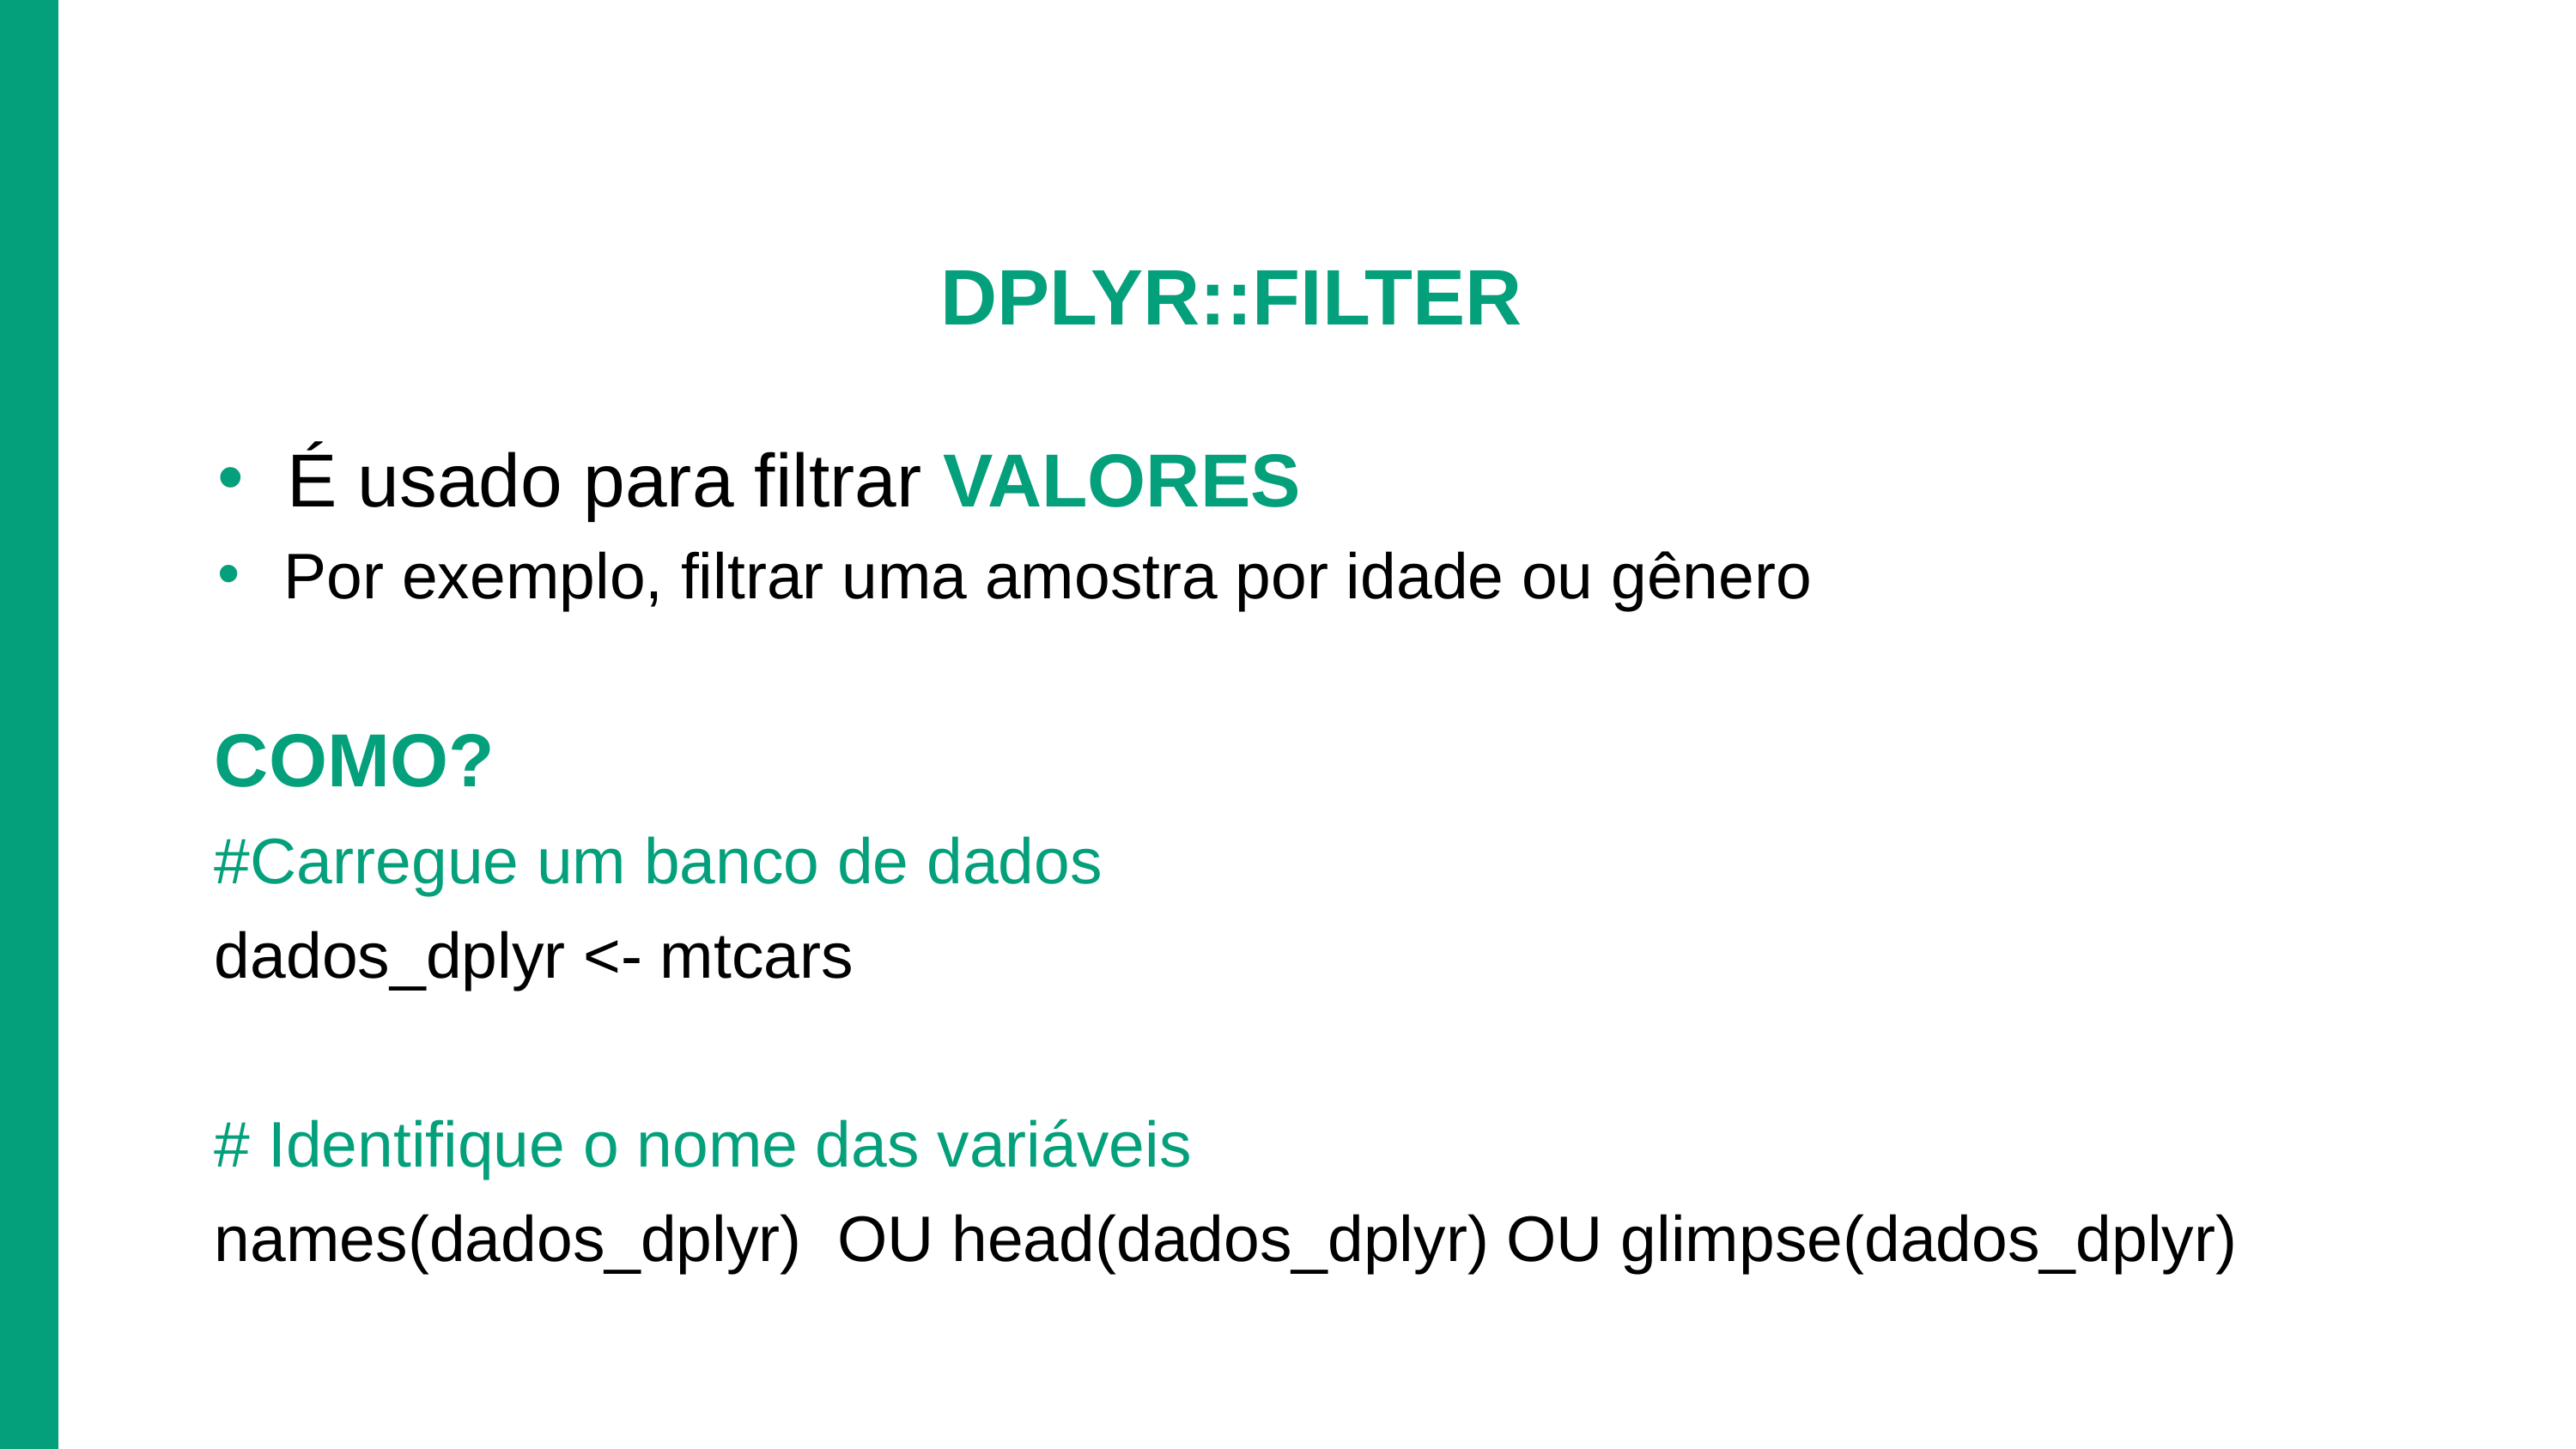

# DPLYR::FILTER
 É usado para filtrar VALORES
 Por exemplo, filtrar uma amostra por idade ou gênero

COMO?
#Carregue um banco de dados
dados_dplyr <- mtcars

# Identifique o nome das variáveis
names(dados_dplyr)  OU head(dados_dplyr) OU glimpse(dados_dplyr)